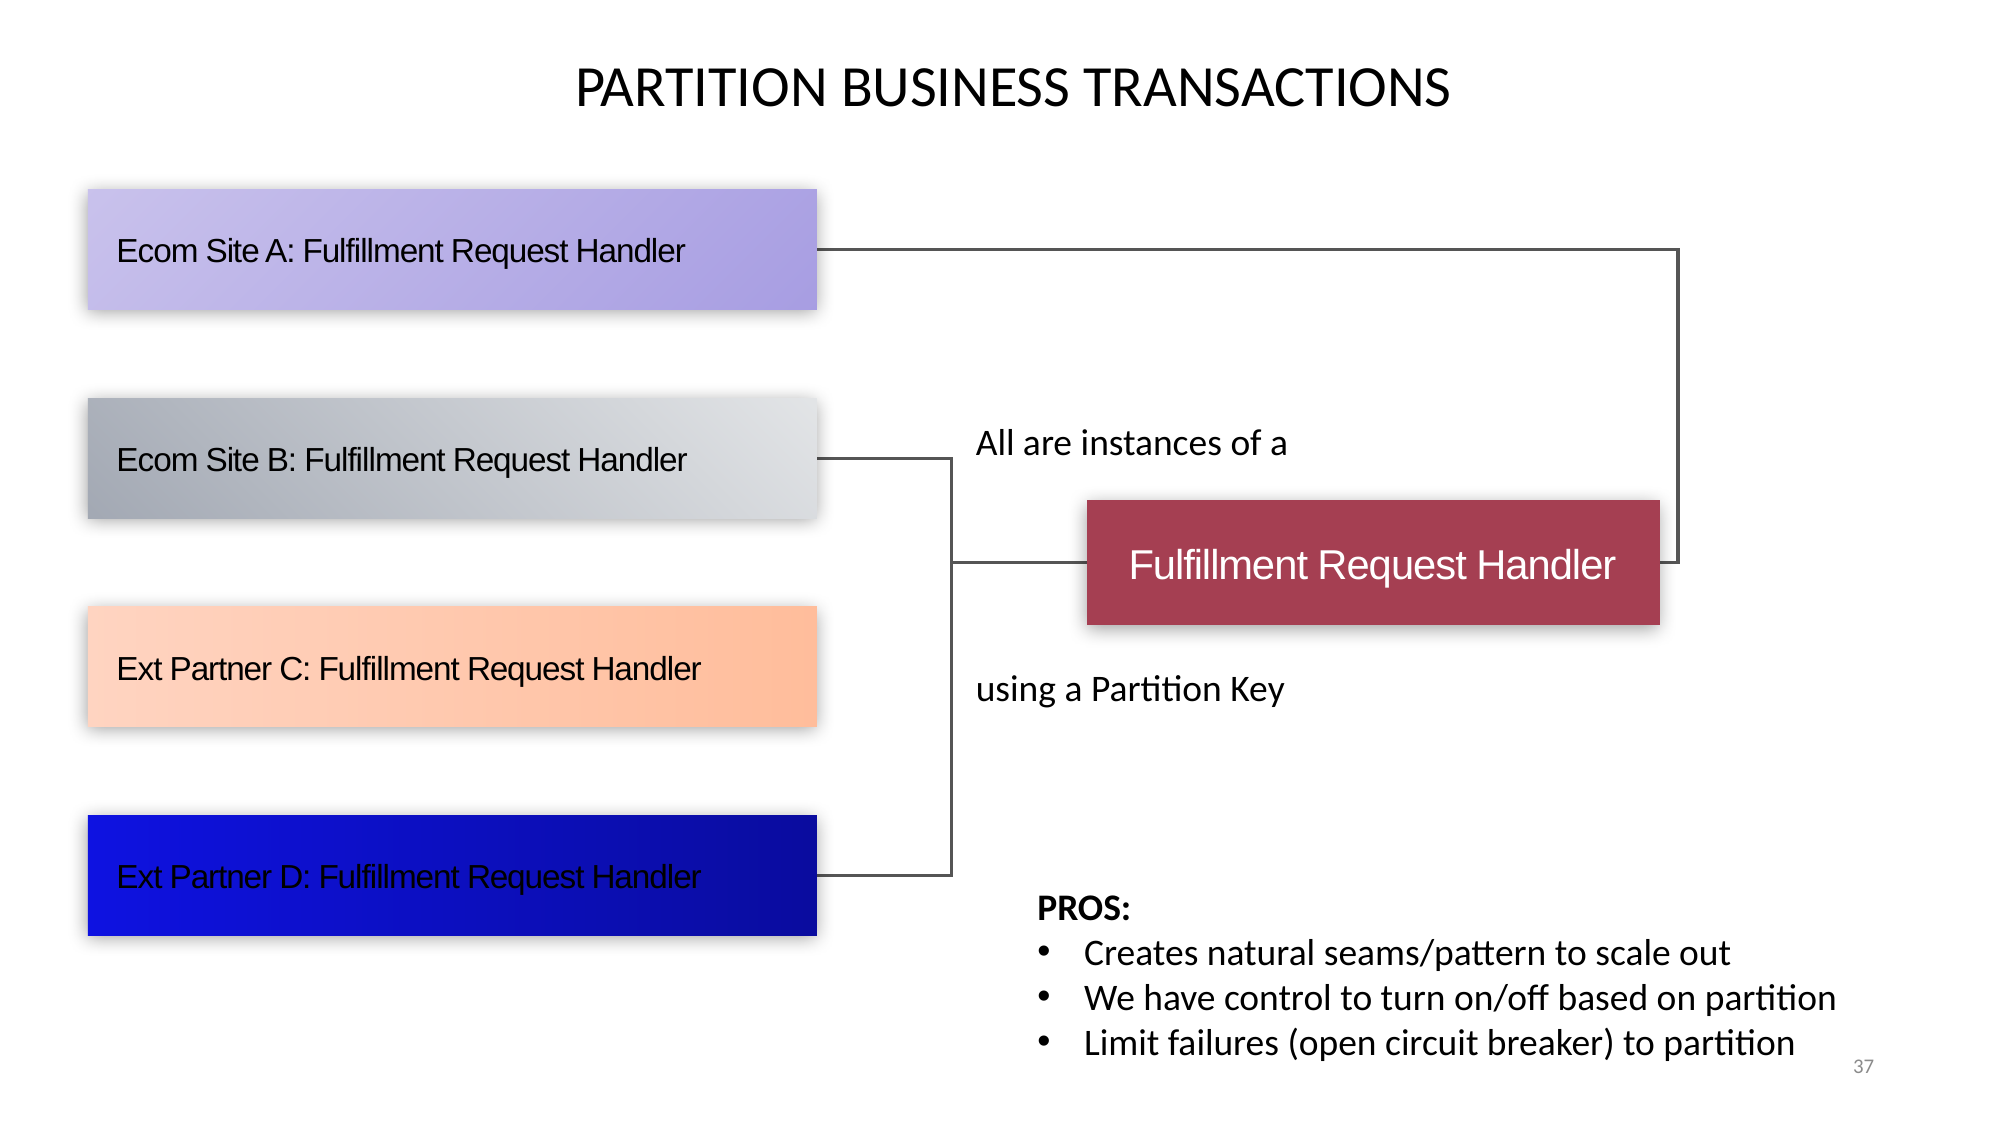

# PARTITION business transactions
Ext Partner D: Fulfillment Request Handler
Ext Partner C: Fulfillment Request Handler
Fulfillment Request Handler
Ecom Site B: Fulfillment Request Handler
Ecom Site A: Fulfillment Request Handler
All are instances of a
using a Partition Key
PROS:
Creates natural seams/pattern to scale out
We have control to turn on/off based on partition
Limit failures (open circuit breaker) to partition
37